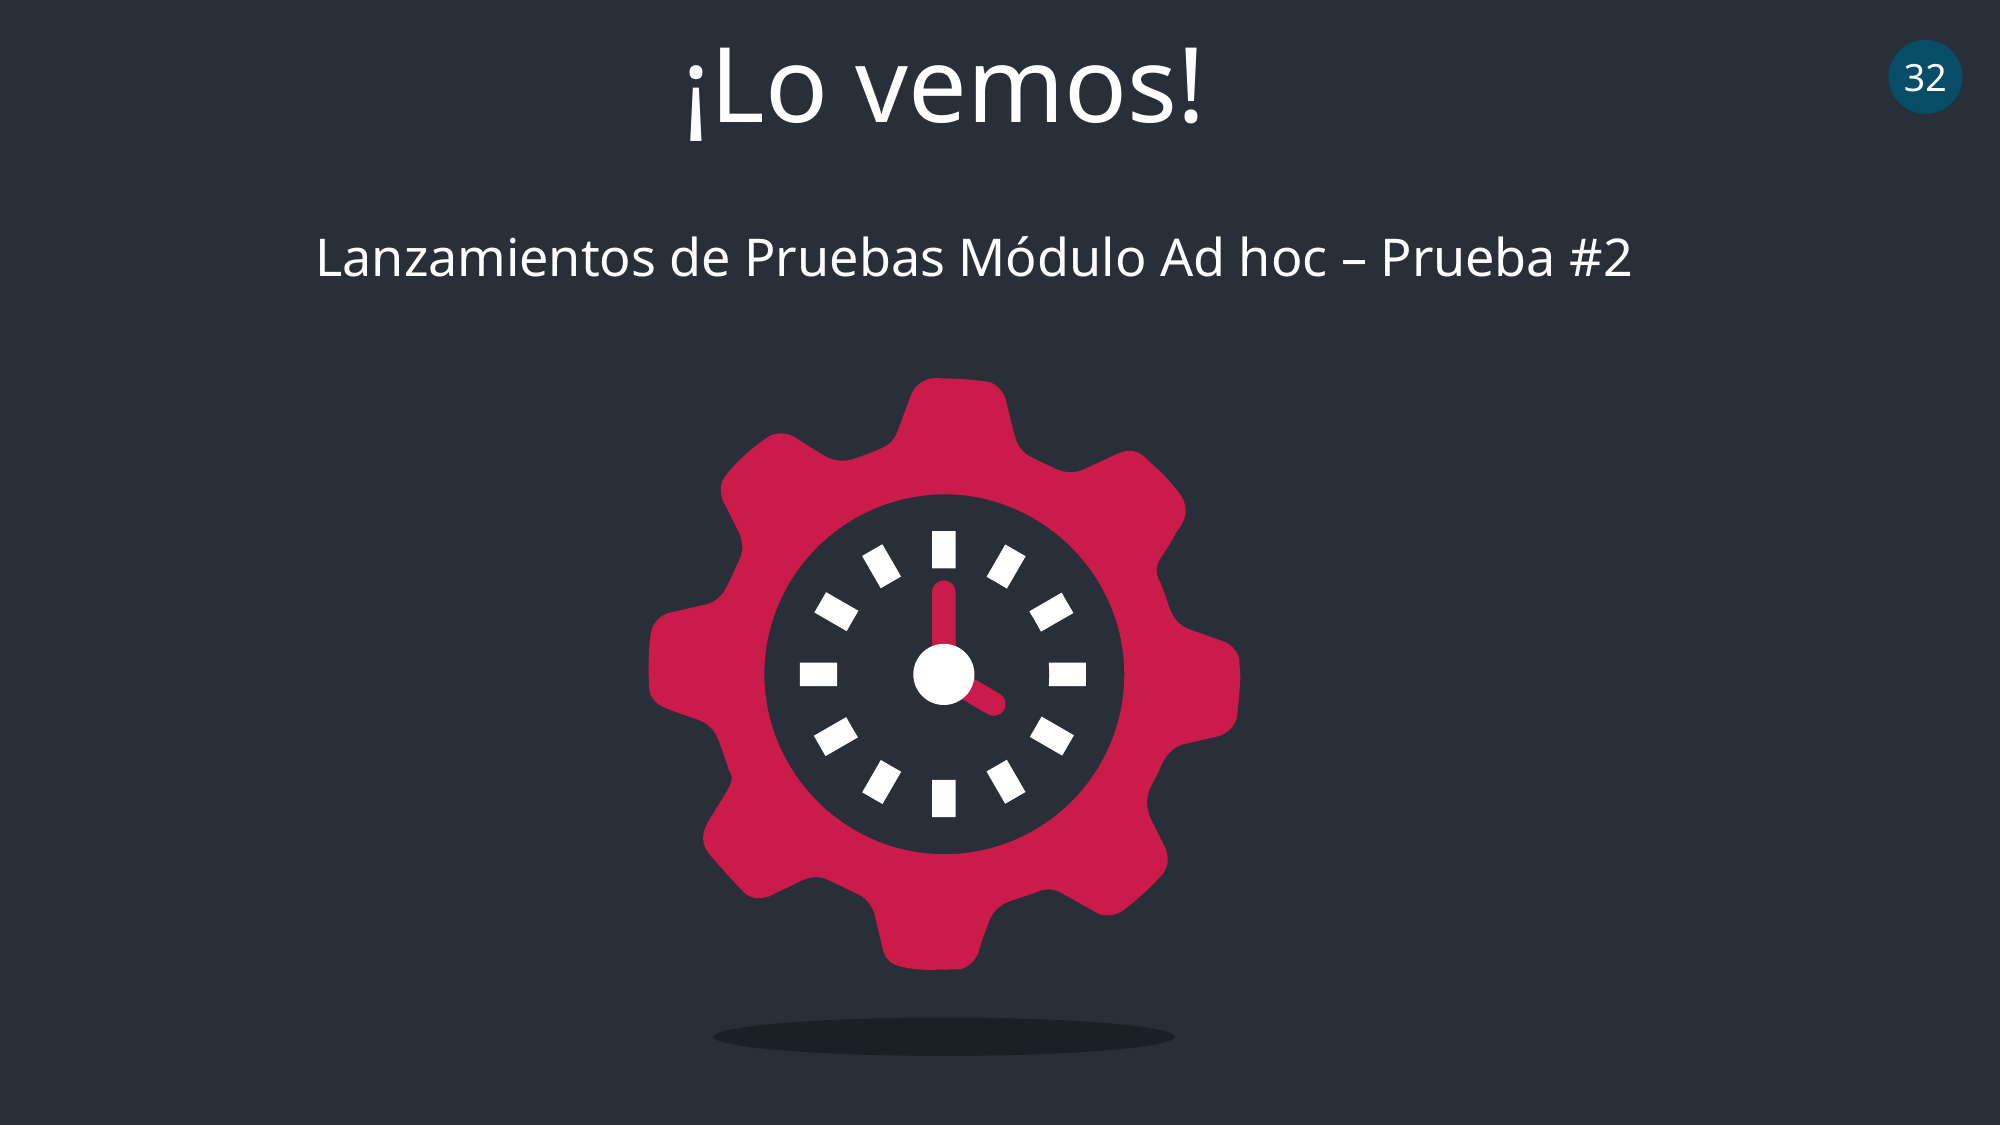

¡Lo vemos!
32
Lanzamientos de Pruebas Módulo Ad hoc – Prueba #2